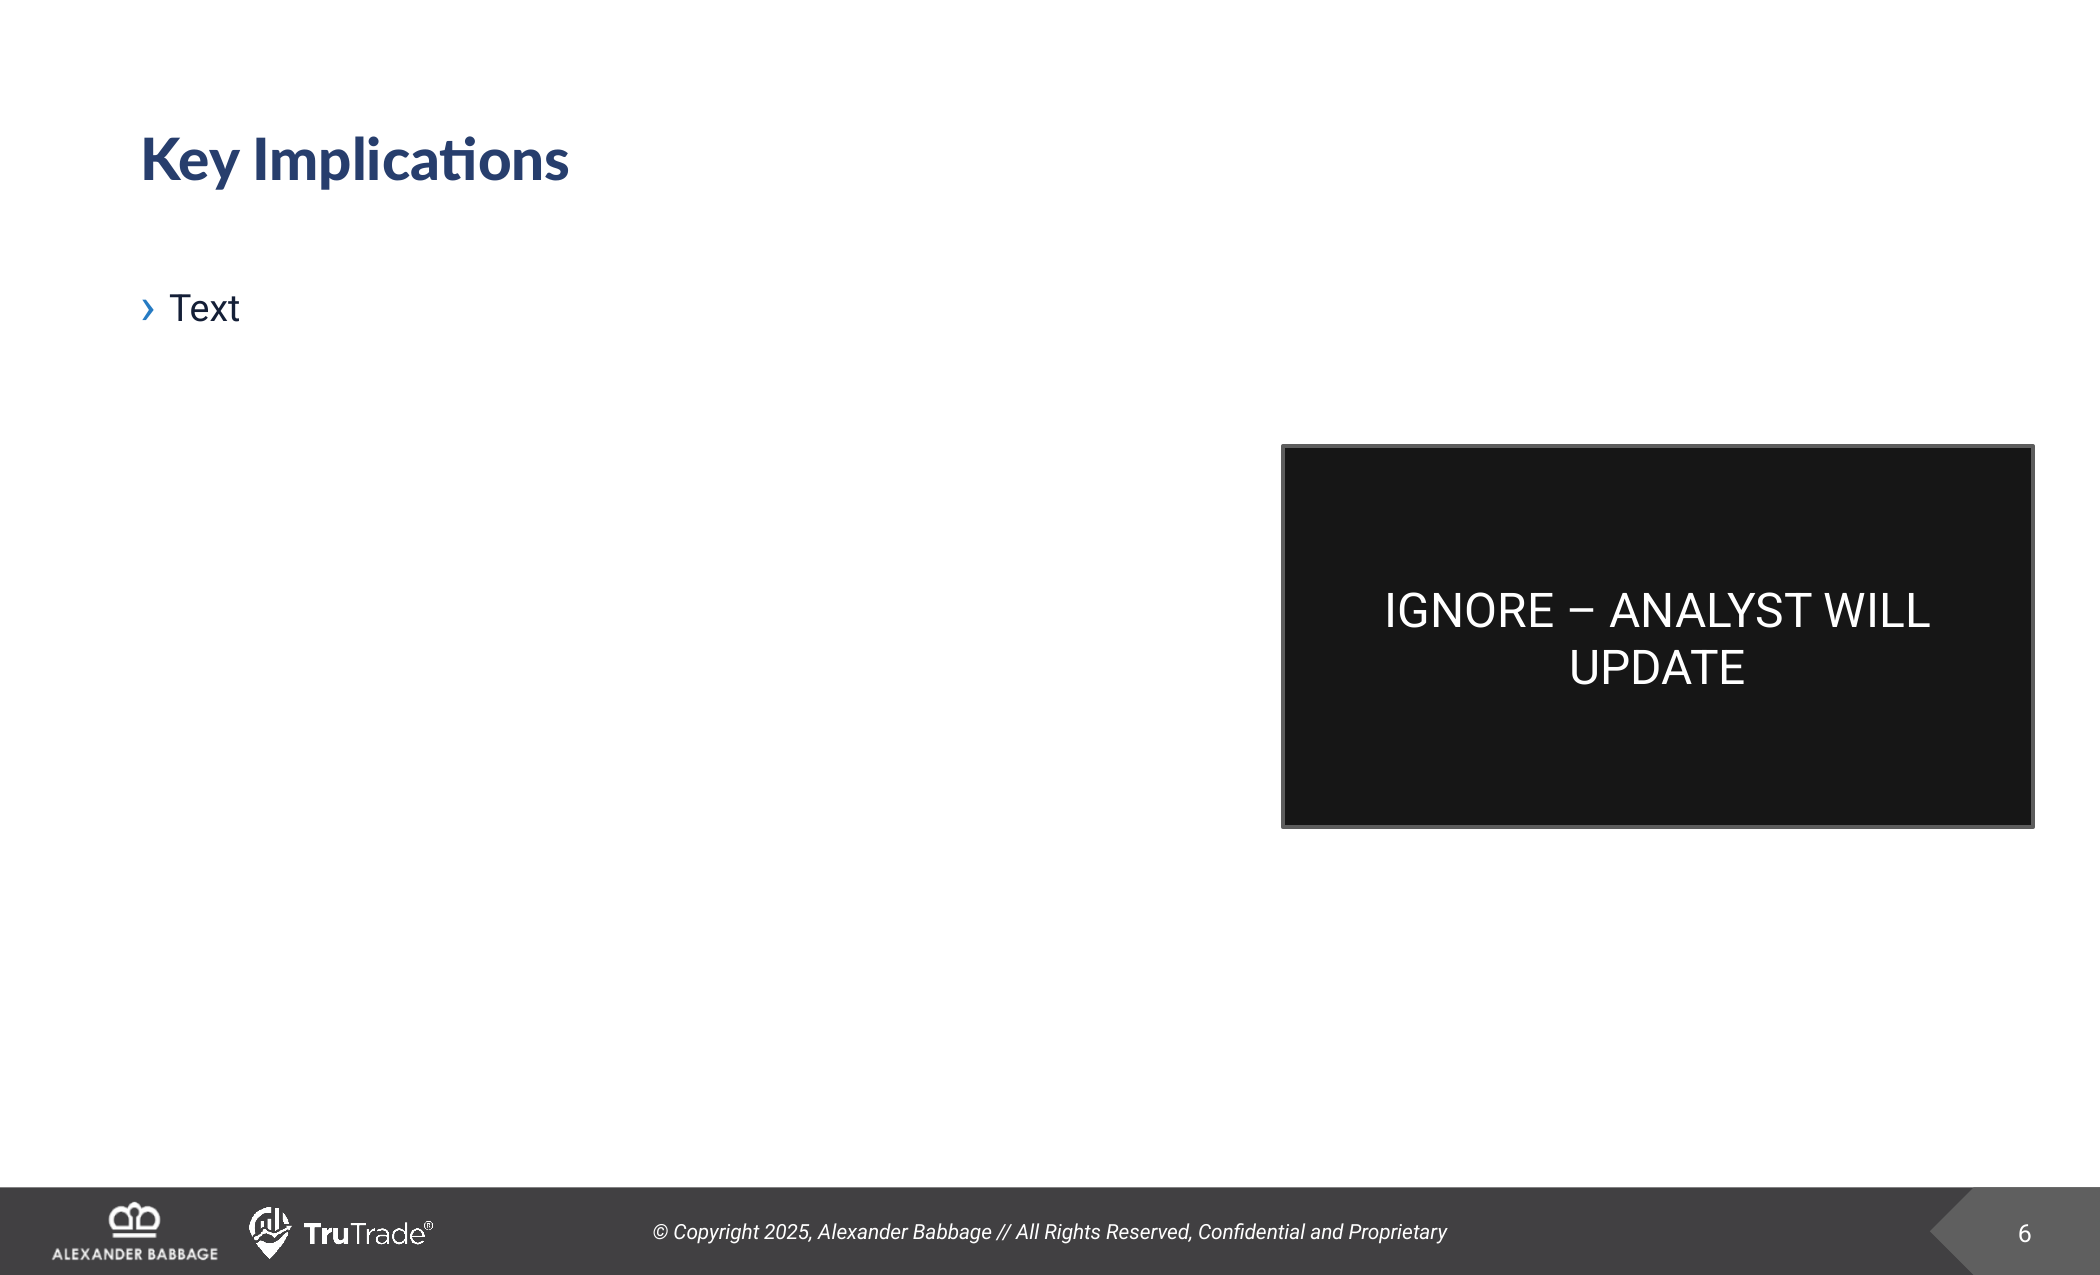

# Key Implications
Text
IGNORE – ANALYST WILL UPDATE
6